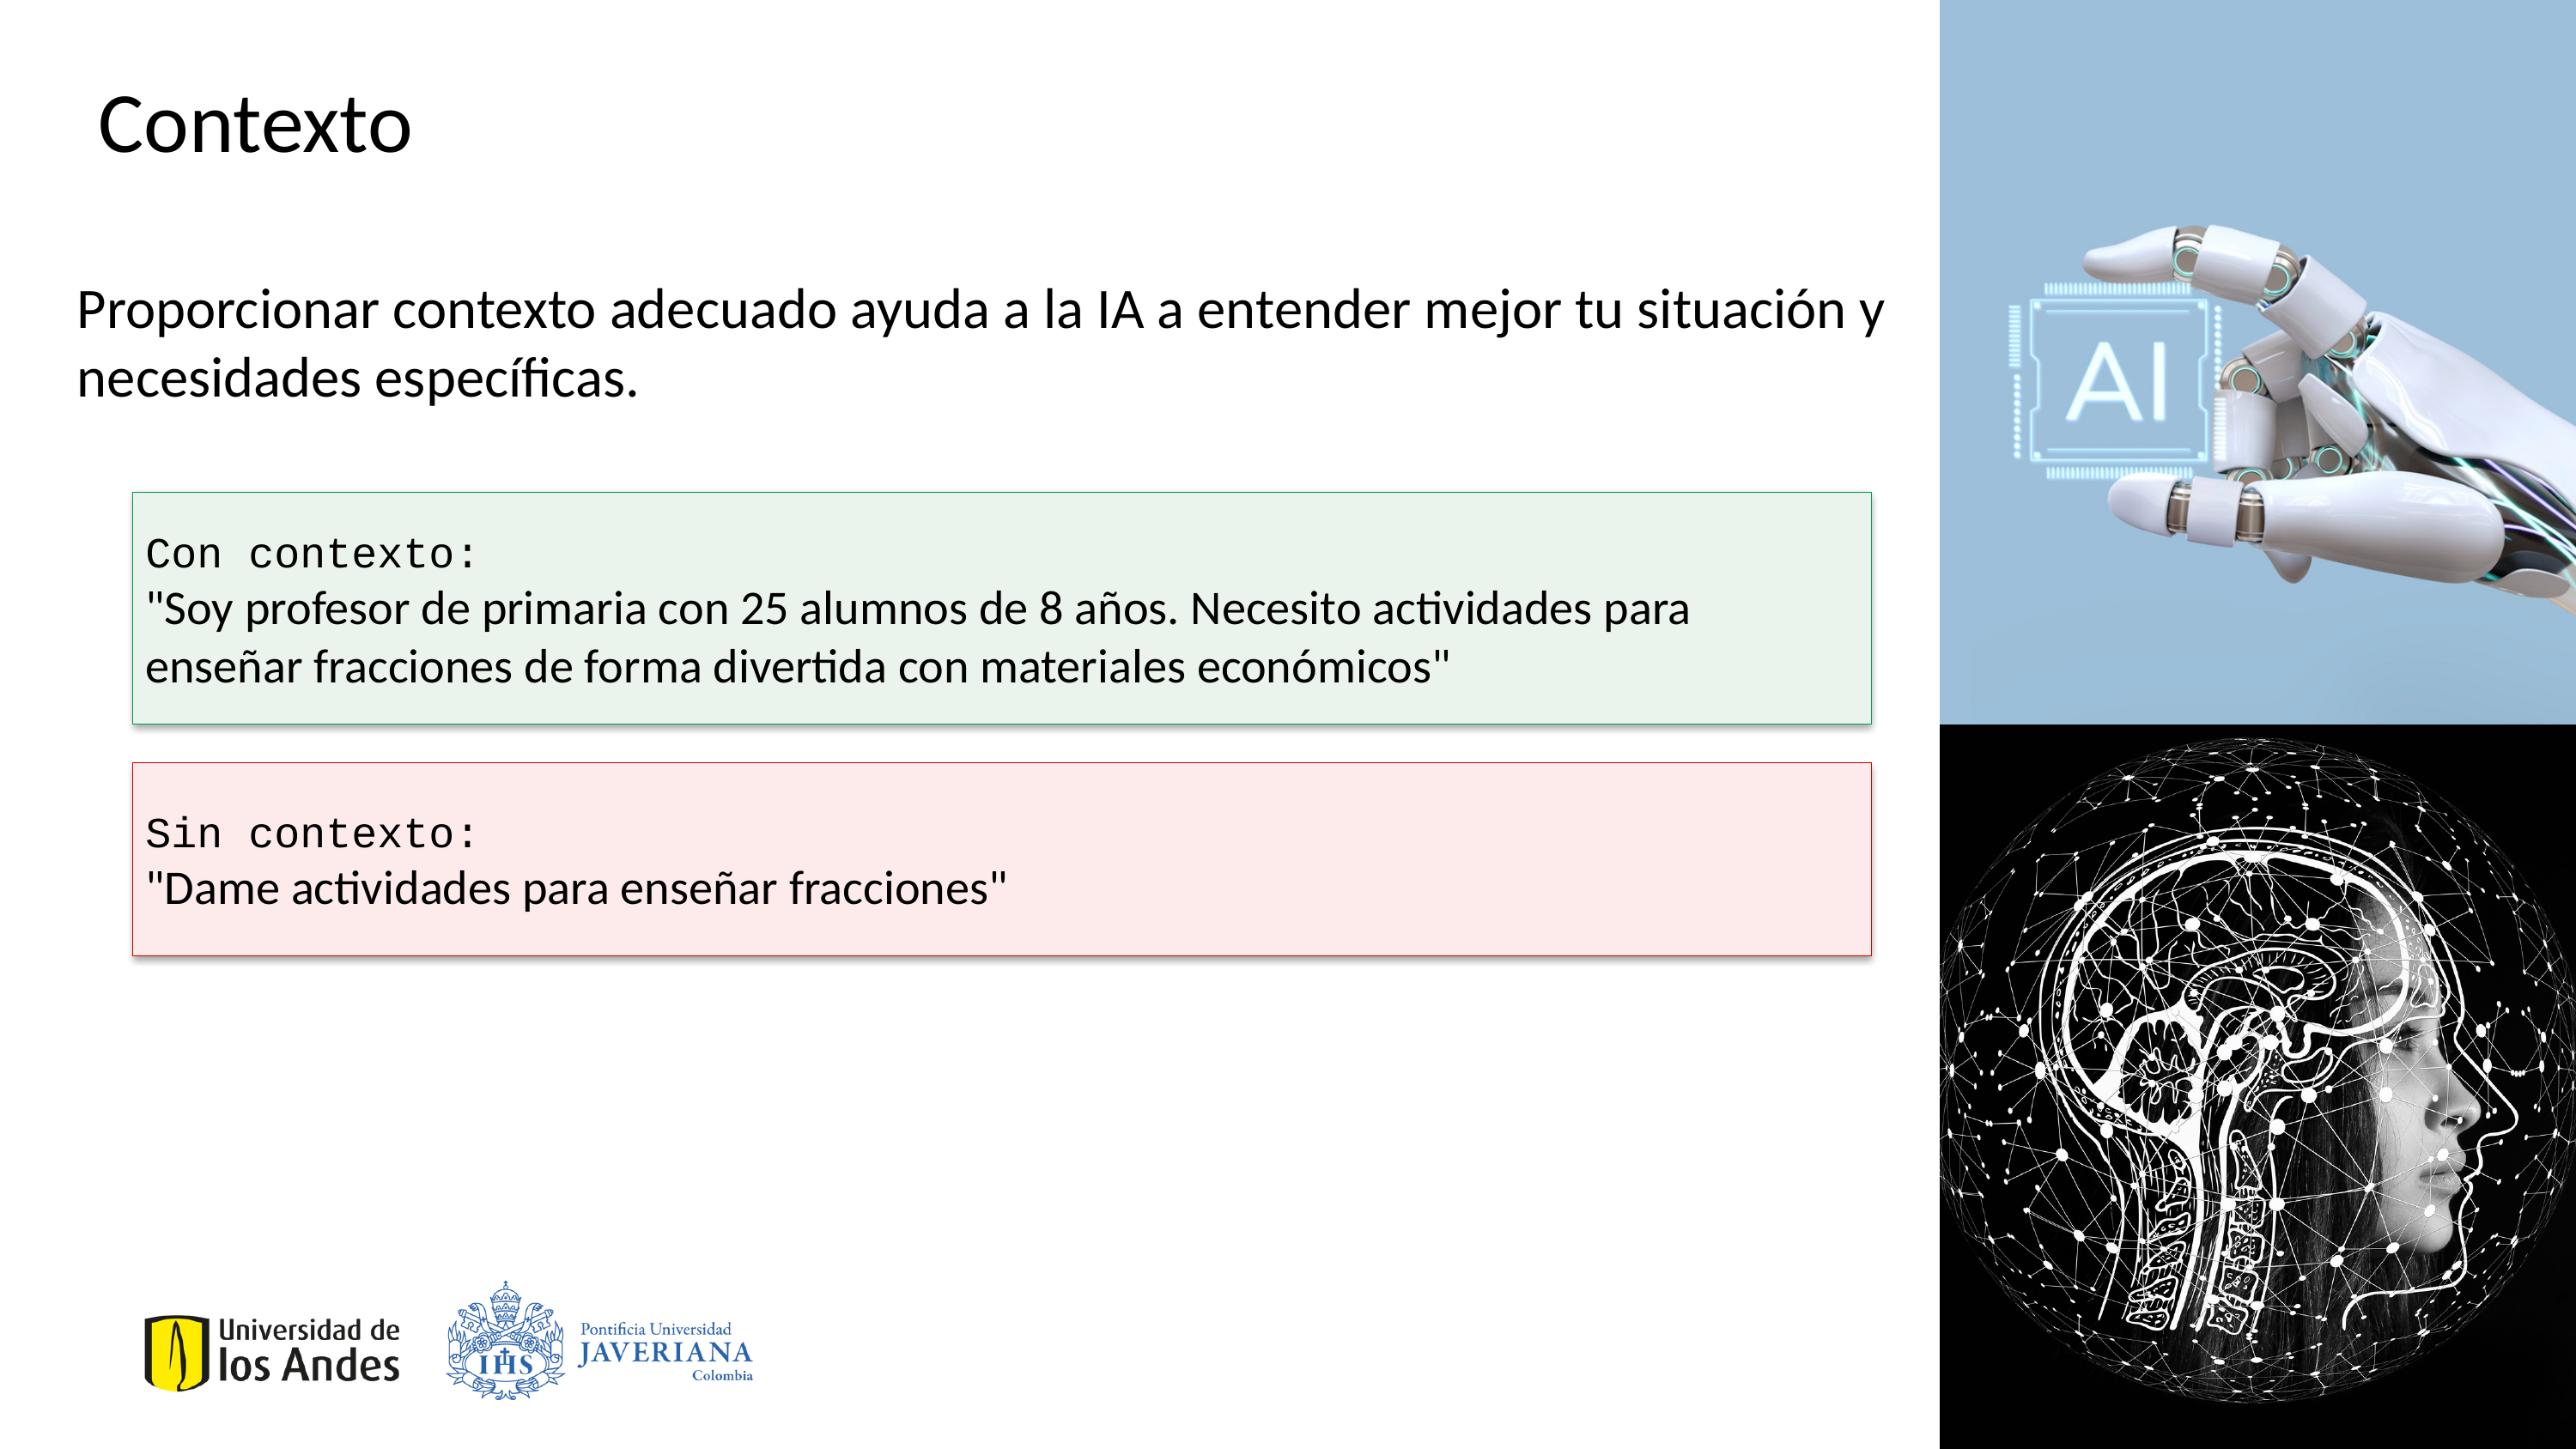

Contexto
Proporcionar contexto adecuado ayuda a la IA a entender mejor tu situación y necesidades específicas.
Con contexto:
"Soy profesor de primaria con 25 alumnos de 8 años. Necesito actividades para enseñar fracciones de forma divertida con materiales económicos"

Sin contexto:
"Dame actividades para enseñar fracciones"